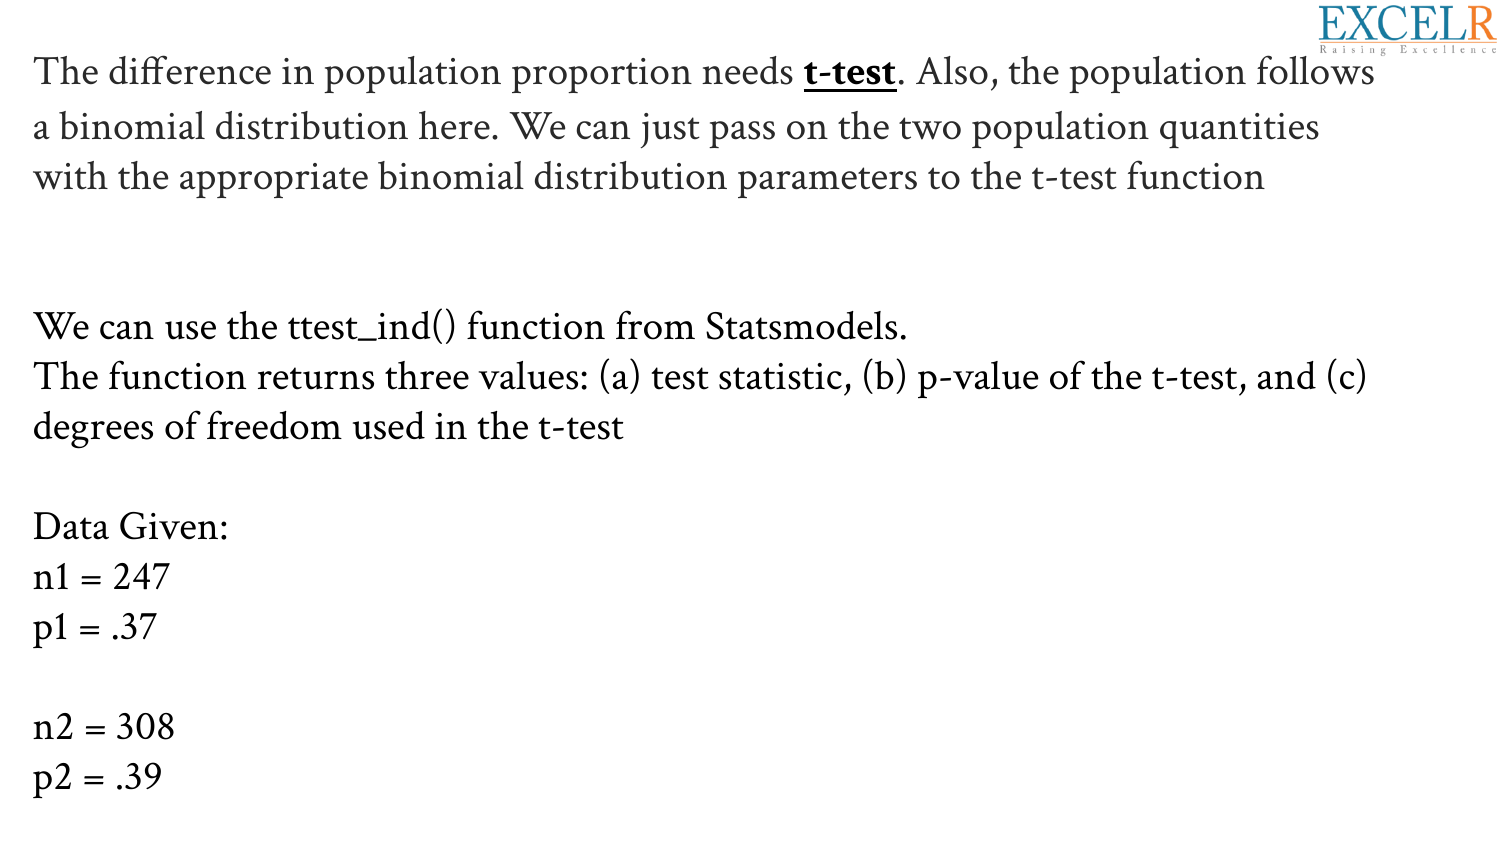

The difference in population proportion needs t-test. Also, the population follows a binomial distribution here. We can just pass on the two population quantities with the appropriate binomial distribution parameters to the t-test function

We can use the ttest_ind() function from Statsmodels.
The function returns three values: (a) test statistic, (b) p-value of the t-test, and (c) degrees of freedom used in the t-test

Data Given:
n1 = 247
p1 = .37
n2 = 308
p2 = .39